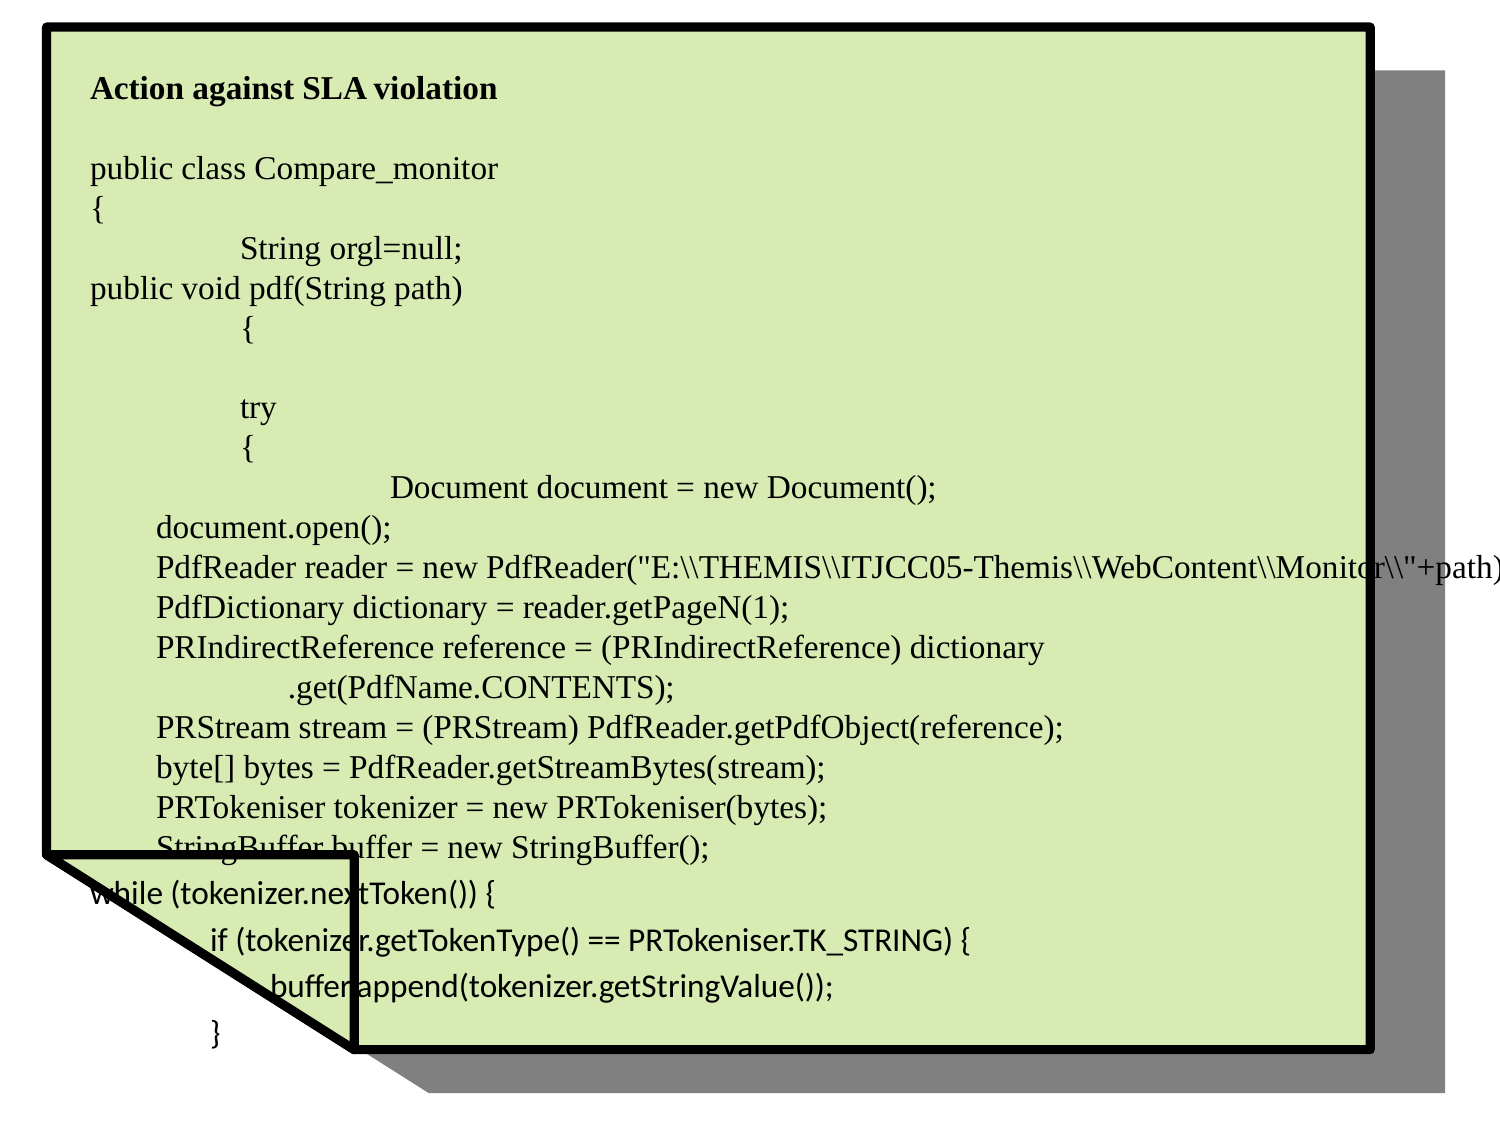

Action against SLA violation

public class Compare_monitor
{
	String orgl=null;
public void pdf(String path)
	{

	try
	{
		Document document = new Document();
        document.open();
        PdfReader reader = new PdfReader("E:\\THEMIS\\ITJCC05-Themis\\WebContent\\Monitor\\"+path);
        PdfDictionary dictionary = reader.getPageN(1);
        PRIndirectReference reference = (PRIndirectReference) dictionary
                        .get(PdfName.CONTENTS);
        PRStream stream = (PRStream) PdfReader.getPdfObject(reference);
        byte[] bytes = PdfReader.getStreamBytes(stream);
        PRTokeniser tokenizer = new PRTokeniser(bytes);
        StringBuffer buffer = new StringBuffer();
while (tokenizer.nextToken()) {
                if (tokenizer.getTokenType() == PRTokeniser.TK_STRING) {
                        buffer.append(tokenizer.getStringValue());
                }